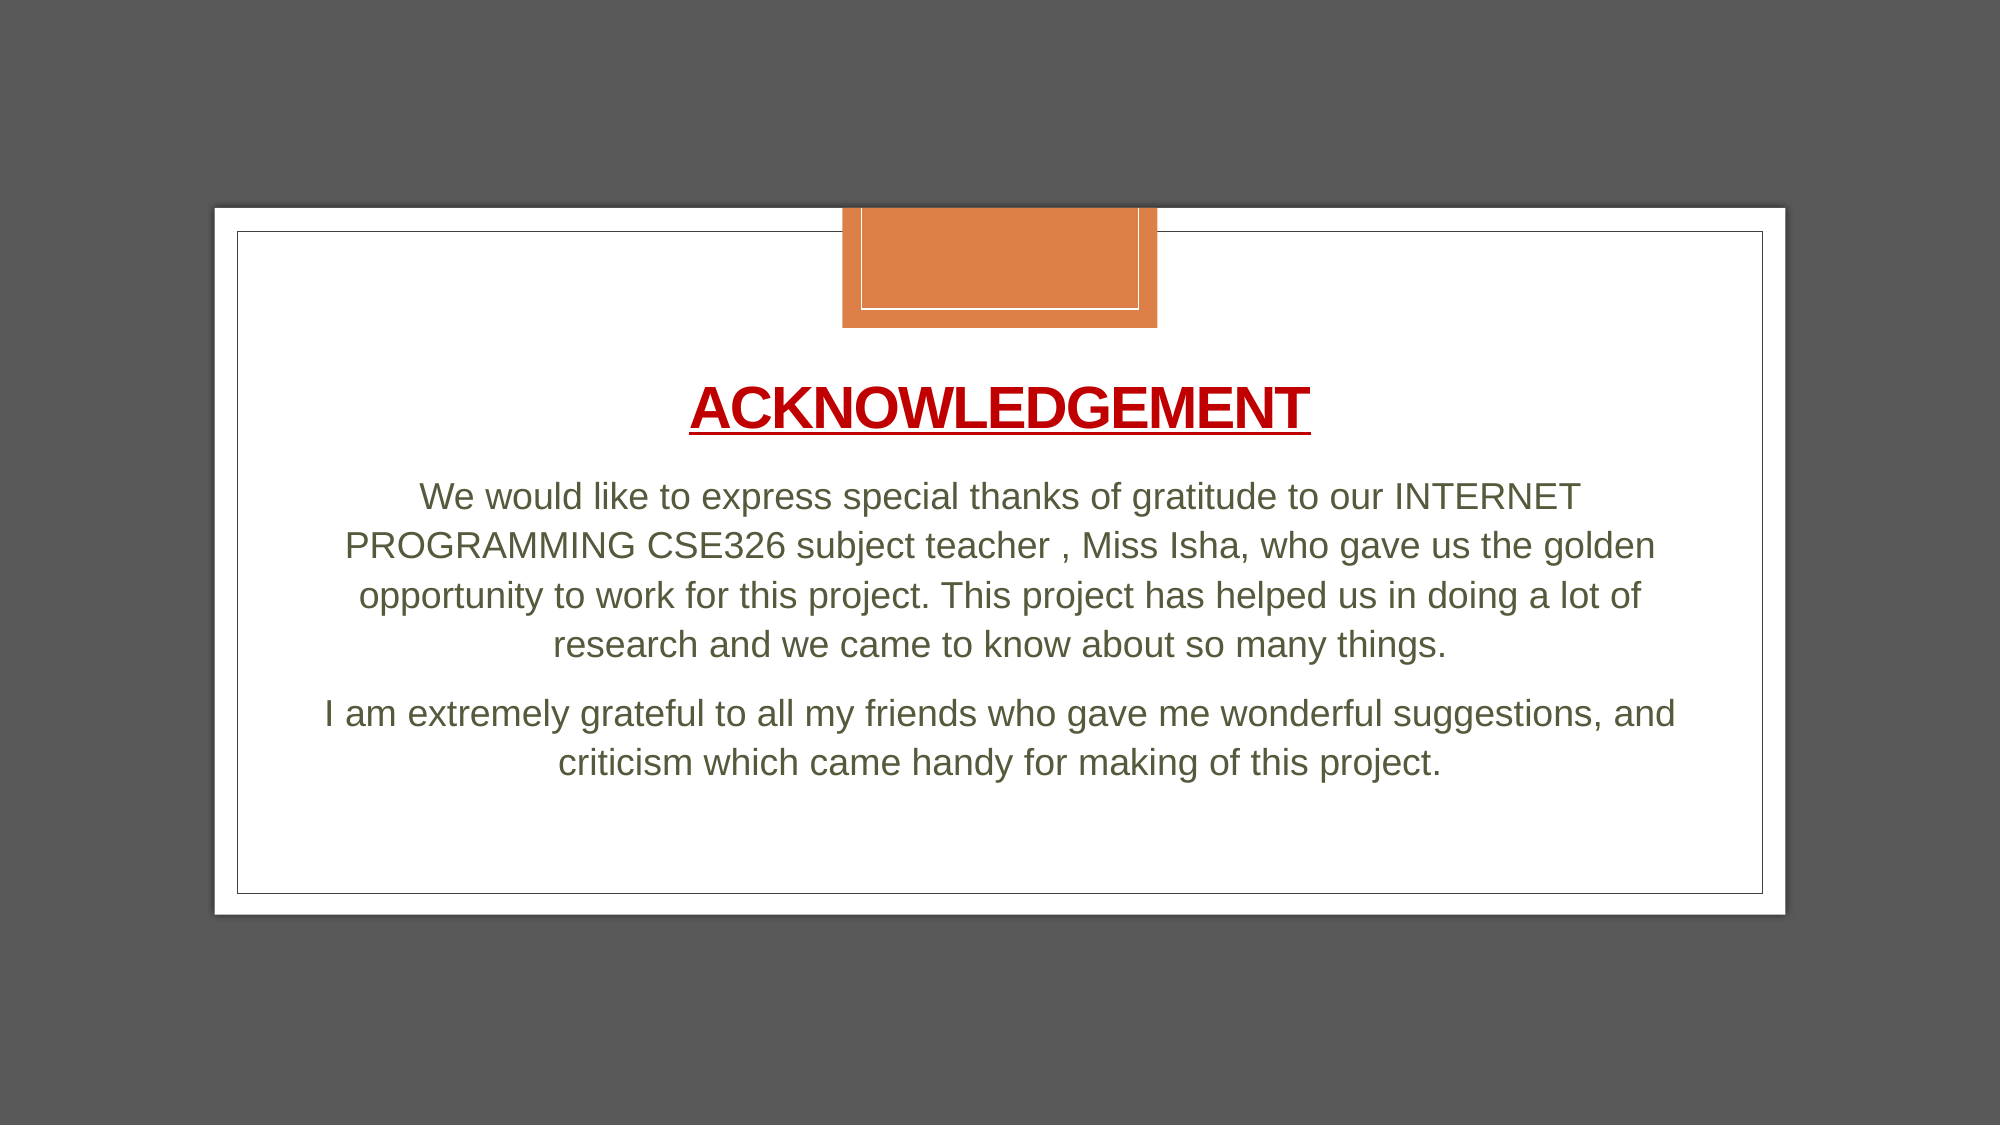

# ACKNOWLEDGEMENT
We would like to express special thanks of gratitude to our INTERNET PROGRAMMING CSE326 subject teacher , Miss Isha, who gave us the golden opportunity to work for this project. This project has helped us in doing a lot of research and we came to know about so many things.
I am extremely grateful to all my friends who gave me wonderful suggestions, and criticism which came handy for making of this project.